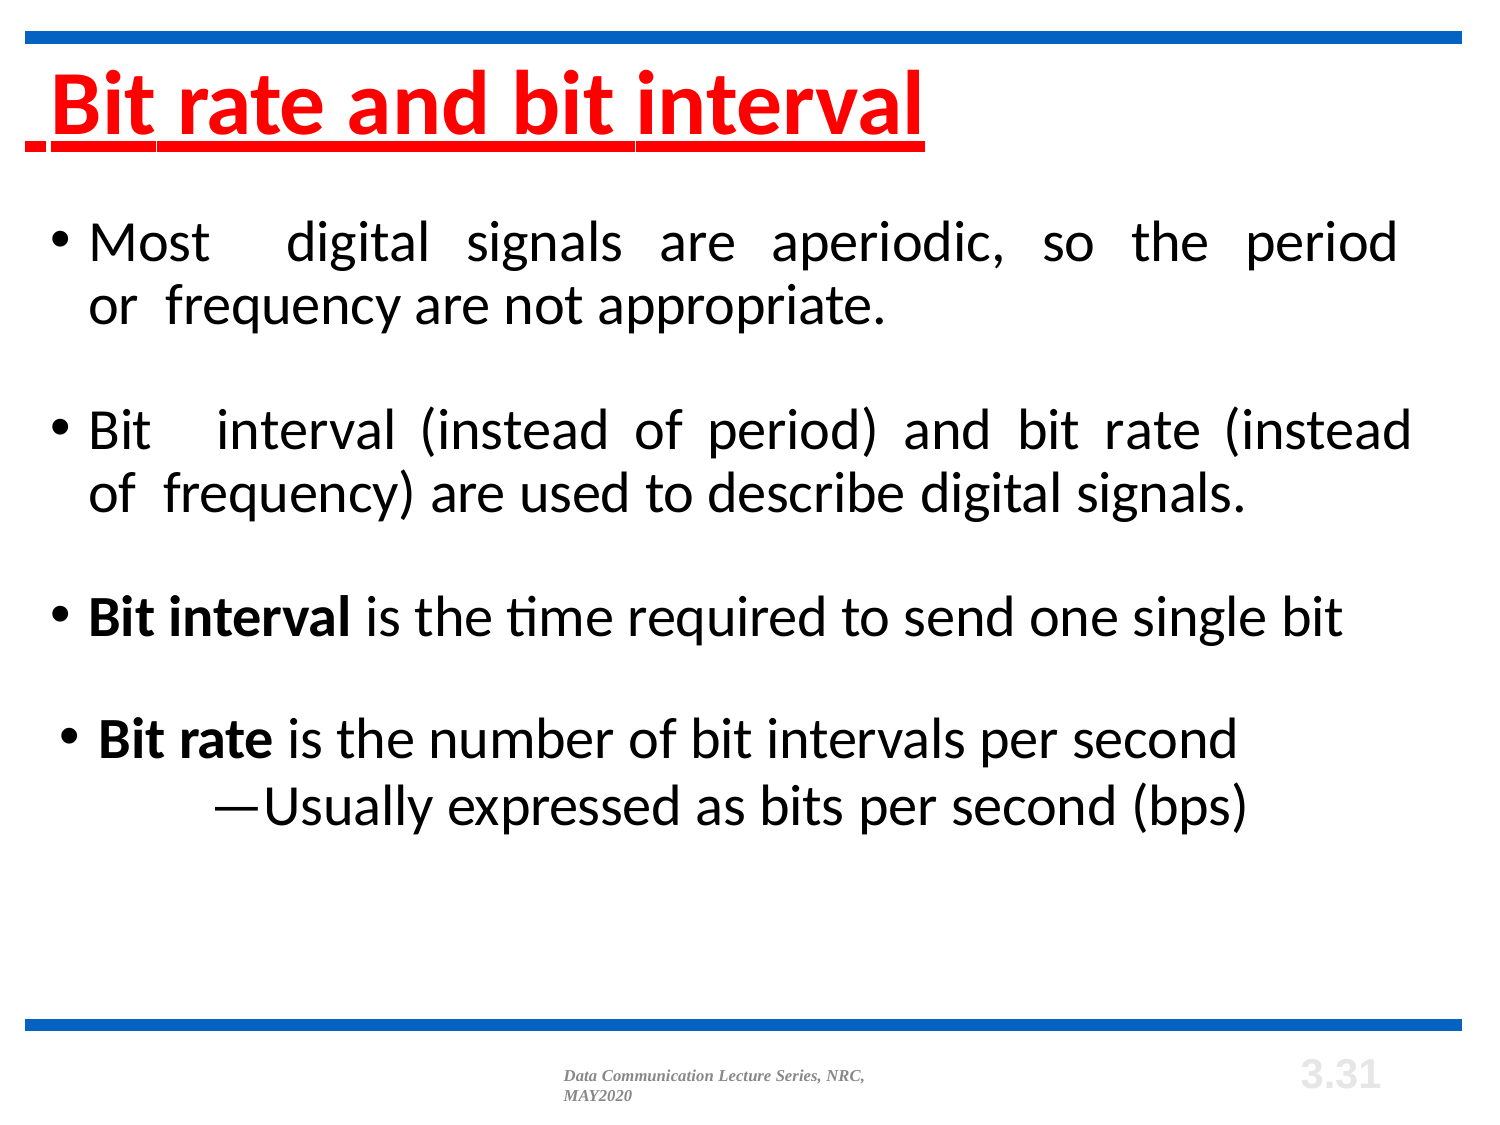

# Bit rate and bit interval
Most	digital	signals	are	aperiodic,	so	the	period	or  frequency are not appropriate.

Bit	interval	(instead	of	period)	and	bit	rate	(instead	of  frequency) are used to describe digital signals.

Bit interval is the time required to send one single bit
Bit rate is the number of bit intervals per second
—Usually expressed as bits per second (bps)

3.31
Data Communication Lecture Series, NRC, MAY2020